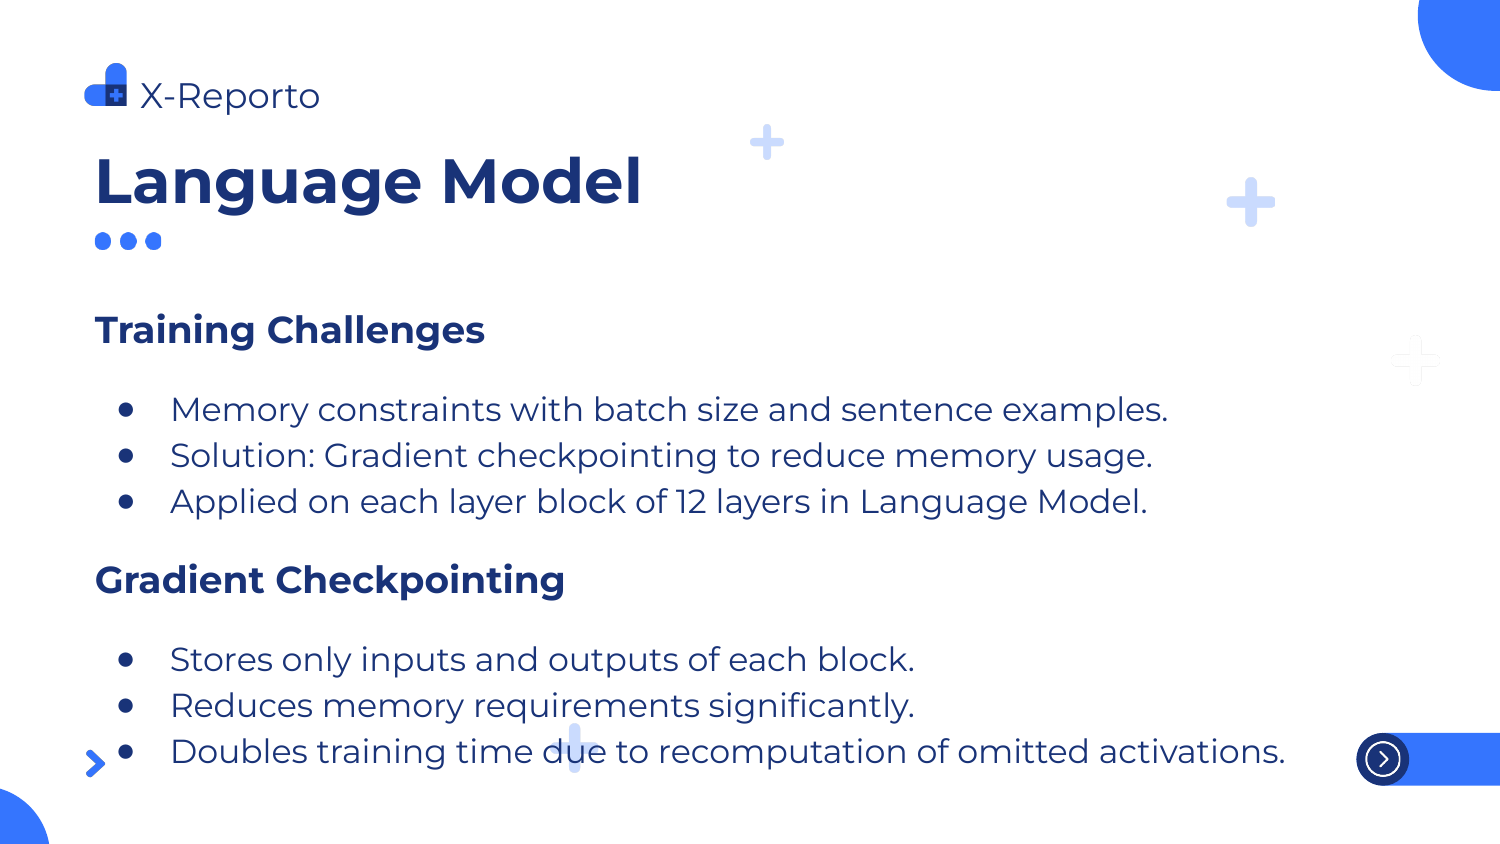

X-Reporto

Language Model

Training Challenges

Memory constraints with batch size and sentence examples.
Solution: Gradient checkpointing to reduce memory usage.
Applied on each layer block of 12 layers in Language Model.
Gradient Checkpointing
Stores only inputs and outputs of each block.
Reduces memory requirements significantly.
Doubles training time due to recomputation of omitted activations.